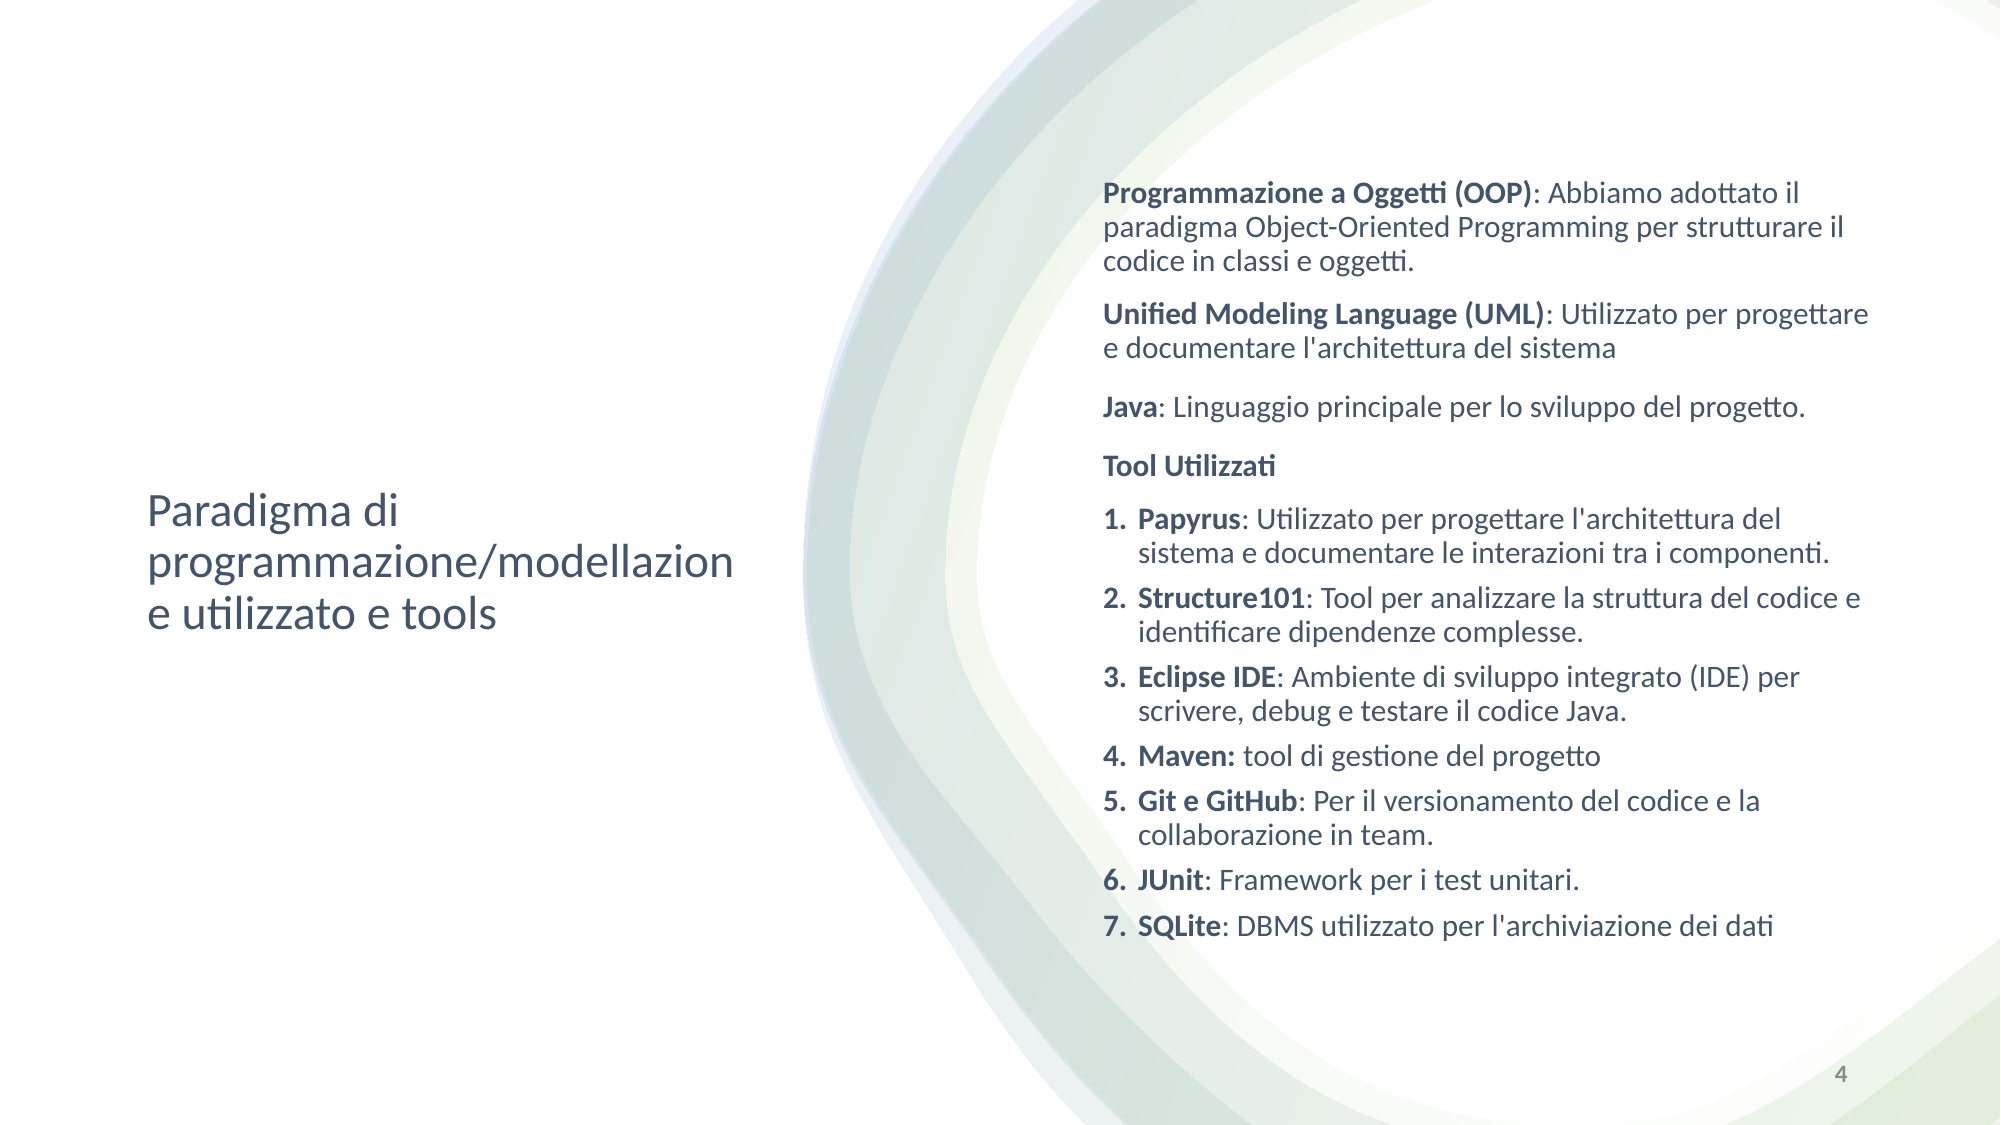

Programmazione a Oggetti (OOP): Abbiamo adottato il paradigma Object-Oriented Programming per strutturare il codice in classi e oggetti.
Unified Modeling Language (UML): Utilizzato per progettare e documentare l'architettura del sistema
Java: Linguaggio principale per lo sviluppo del progetto.
Tool Utilizzati
Papyrus: Utilizzato per progettare l'architettura del sistema e documentare le interazioni tra i componenti.
Structure101: Tool per analizzare la struttura del codice e identificare dipendenze complesse.
Eclipse IDE: Ambiente di sviluppo integrato (IDE) per scrivere, debug e testare il codice Java.
Maven: tool di gestione del progetto
Git e GitHub: Per il versionamento del codice e la collaborazione in team.
JUnit: Framework per i test unitari.
SQLite: DBMS utilizzato per l'archiviazione dei dati

# Paradigma di programmazione/modellazione utilizzato e tools
4